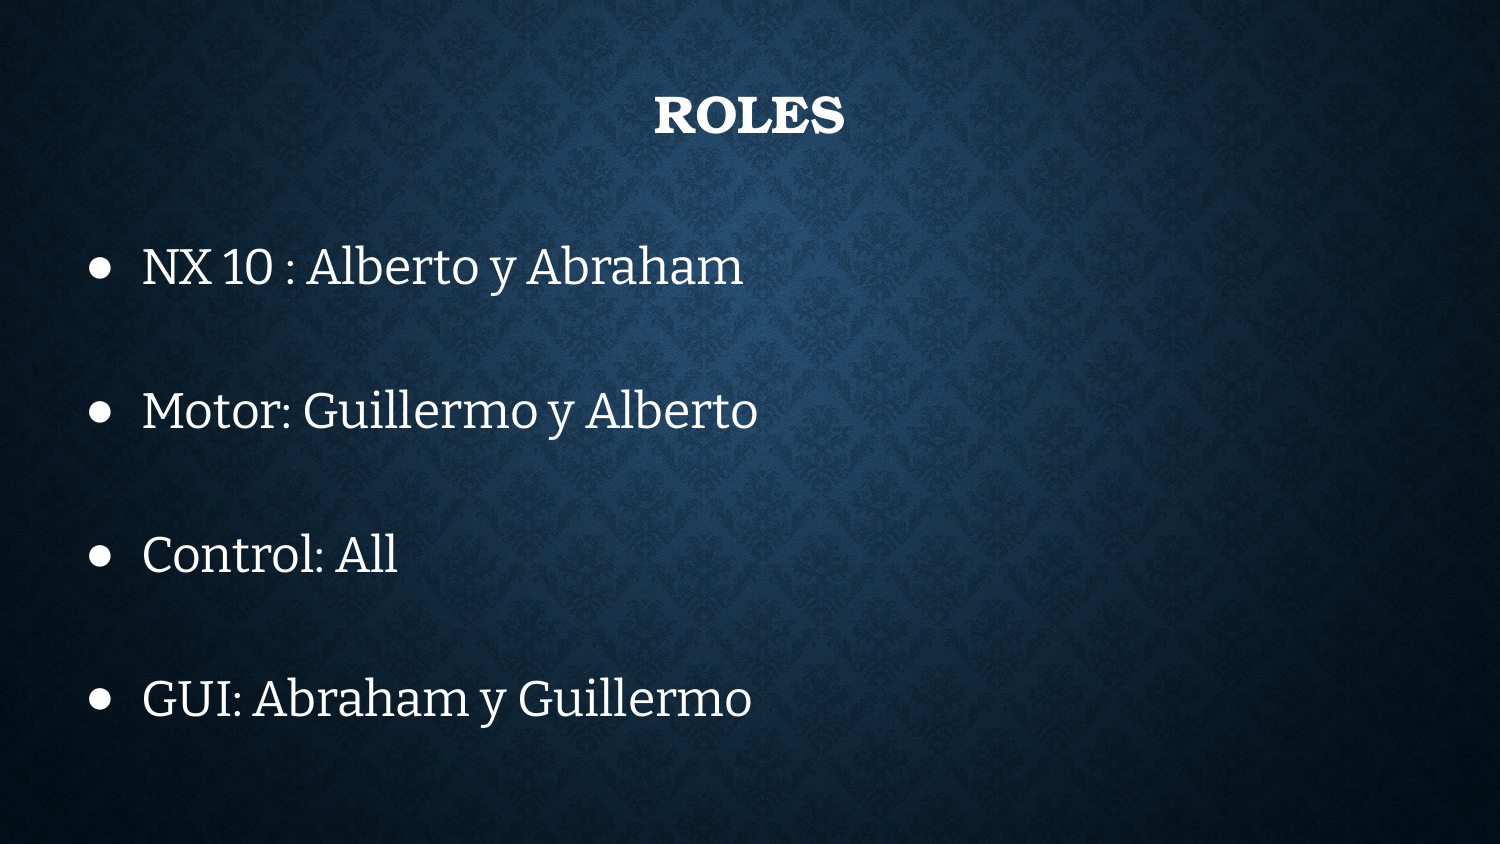

# Roles
NX 10 : Alberto y Abraham

Motor: Guillermo y Alberto

Control: All

GUI: Abraham y Guillermo